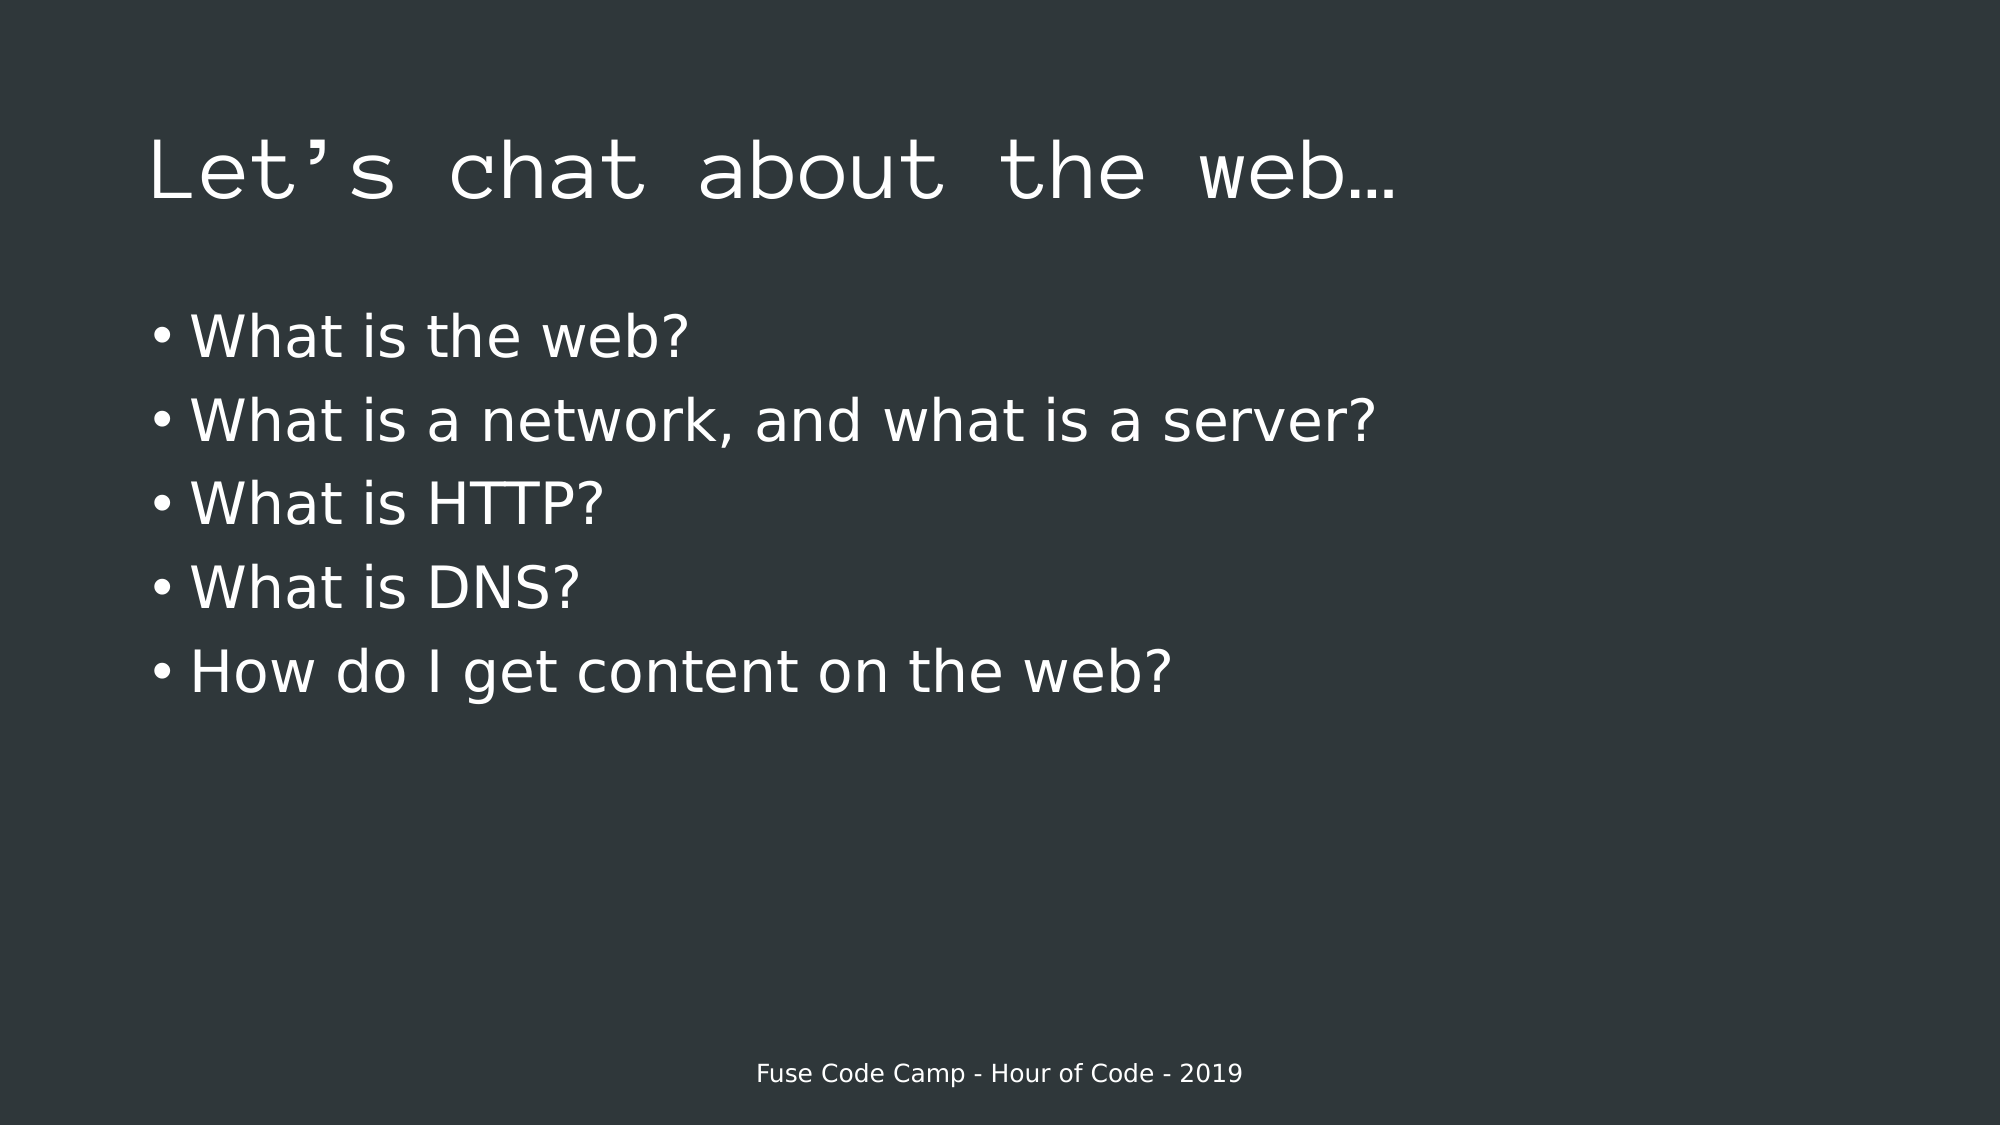

# Let’s chat about the web…
What is the web?
What is a network, and what is a server?
What is HTTP?
What is DNS?
How do I get content on the web?

Fuse Code Camp - Hour of Code - 2019